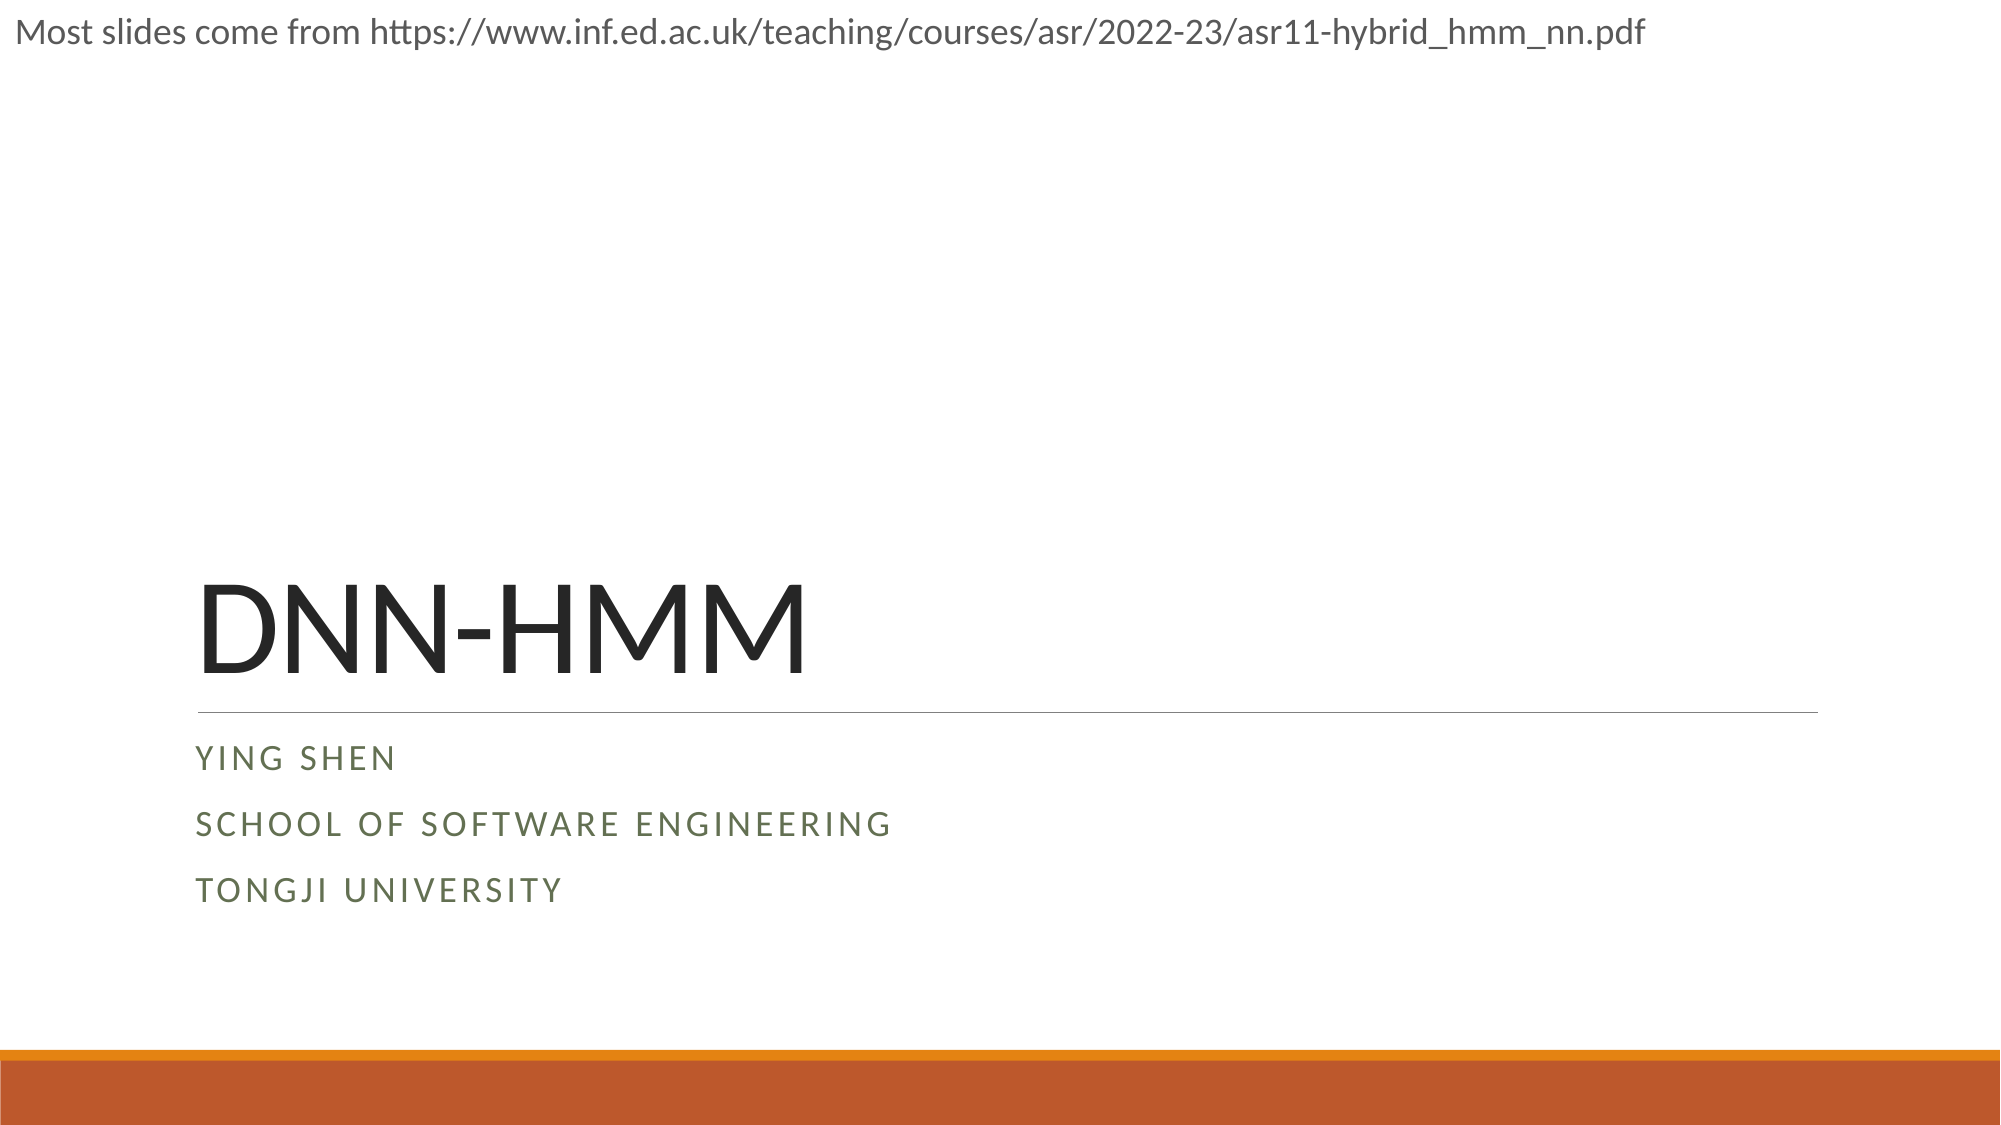

Most slides come from https://www.inf.ed.ac.uk/teaching/courses/asr/2022-23/asr11-hybrid_hmm_nn.pdf
# DNN-HMM
Ying shen
School of software engineering
Tongji university